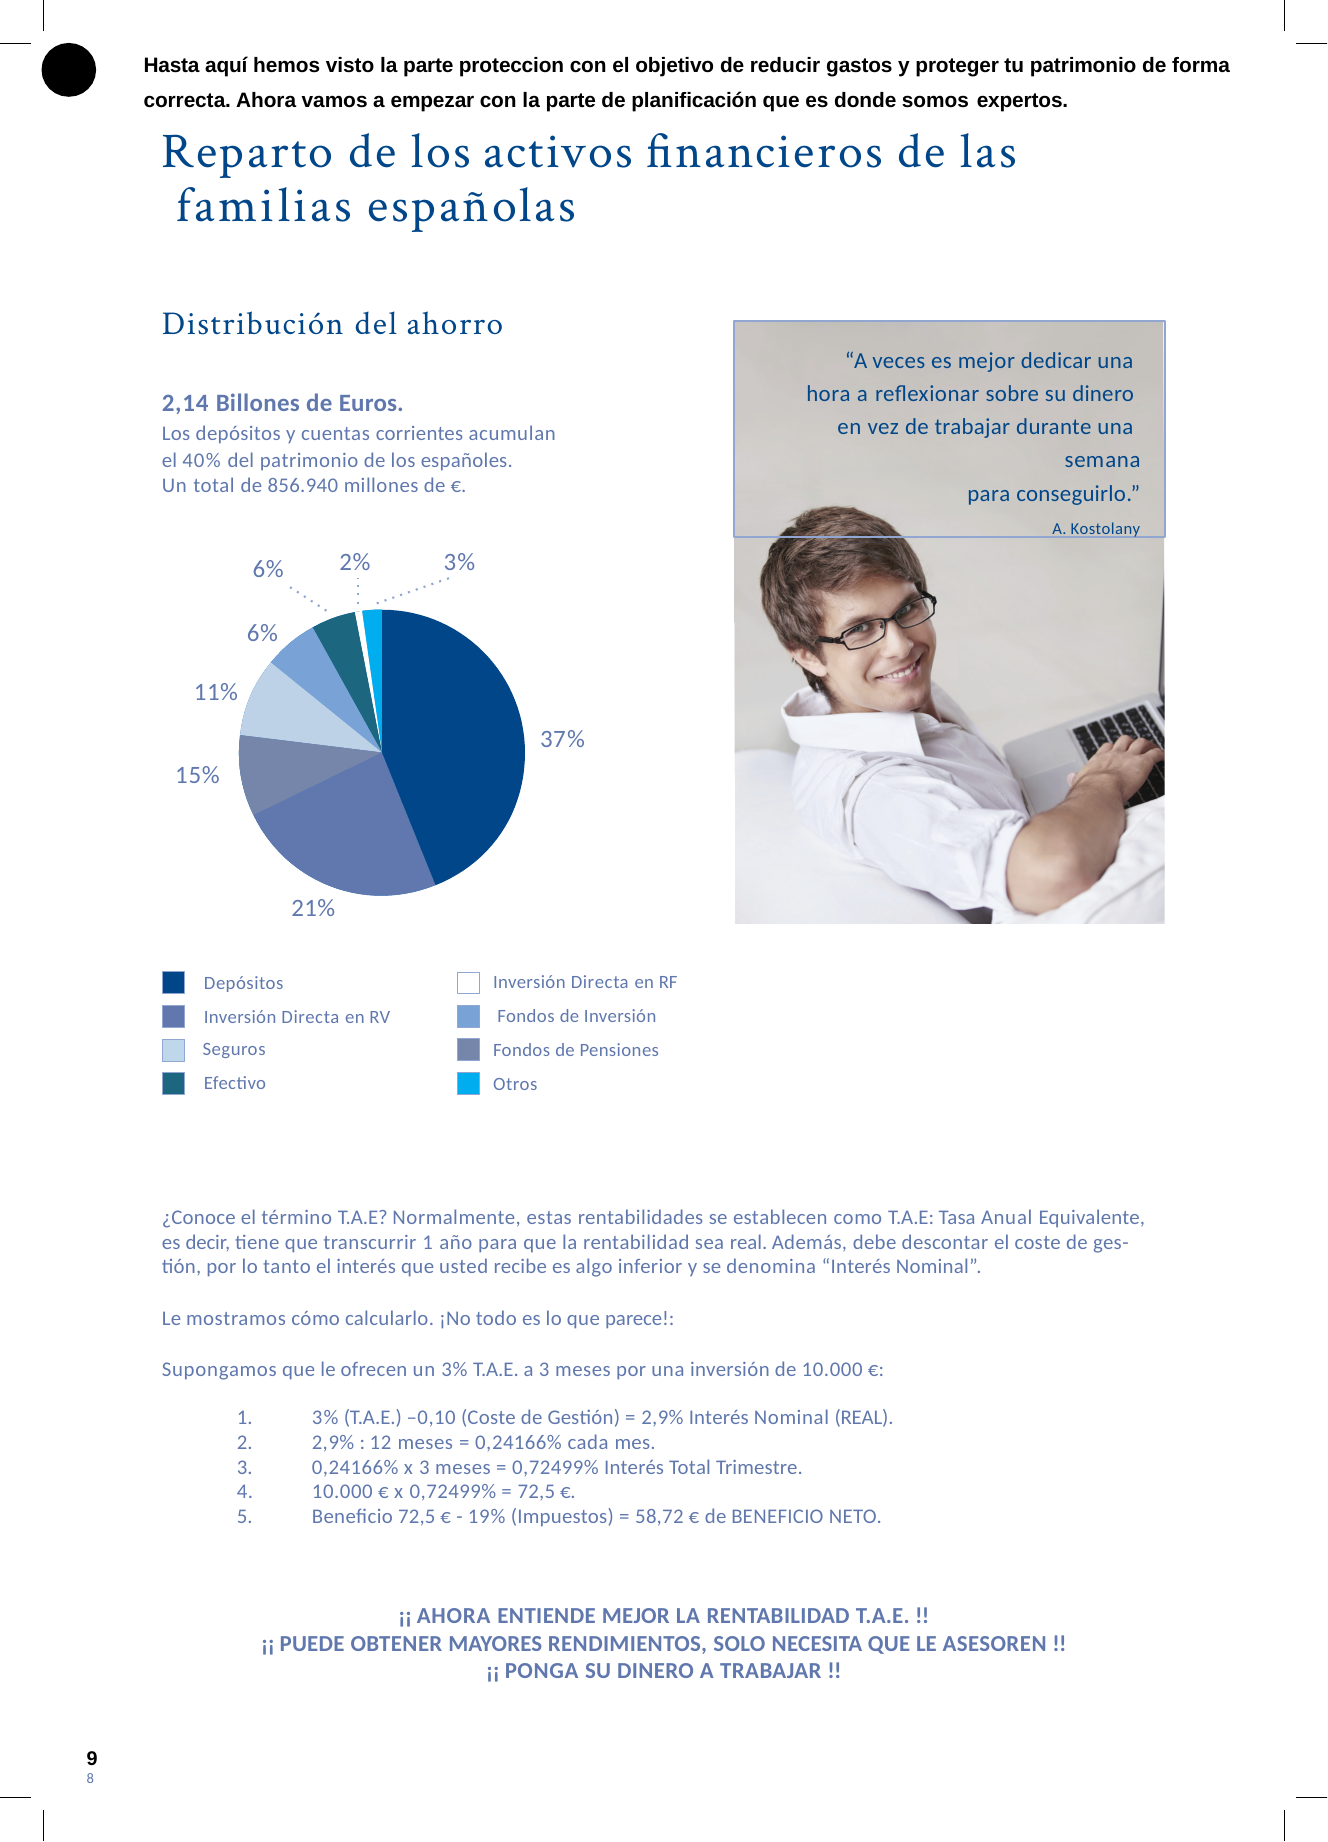

Hasta aquí hemos visto la parte proteccion con el objetivo de reducir gastos y proteger tu patrimonio de forma correcta. Ahora vamos a empezar con la parte de planificación que es donde somos expertos.
Reparto de los activos financieros de las  familias españolas

Distribución del ahorro

“A veces es mejor dedicar una  hora a reflexionar sobre su dinero  en vez de trabajar durante una  semana
para conseguirlo.”
A. Kostolany
2,14 Billones de Euros.
Los depósitos y cuentas corrientes acumulan  el 40% del patrimonio de los españoles.
Un total de 856.940 millones de €.
2%	3%
6%

6%

11%
37%

15%
21%
Depósitos
Inversión Directa en RV  Seguros
Efectivo
Inversión Directa en RF  Fondos de Inversión  Fondos de Pensiones  Otros

¿Conoce el término T.A.E? Normalmente, estas rentabilidades se establecen como T.A.E: Tasa Anual Equivalente,  es decir, tiene que transcurrir 1 año para que la rentabilidad sea real. Además, debe descontar el coste de ges-  tión, por lo tanto el interés que usted recibe es algo inferior y se denomina “Interés Nominal”.

Le mostramos cómo calcularlo. ¡No todo es lo que parece!:

Supongamos que le ofrecen un 3% T.A.E. a 3 meses por una inversión de 10.000 €:
1.
2.
3.
4.
5.
3% (T.A.E.) –0,10 (Coste de Gestión) = 2,9% Interés Nominal (REAL).  2,9% : 12 meses = 0,24166% cada mes.
0,24166% x 3 meses = 0,72499% Interés Total Trimestre.
10.000 € x 0,72499% = 72,5 €.
Beneficio 72,5 € - 19% (Impuestos) = 58,72 € de BENEFICIO NETO.
¡¡ AHORA ENTIENDE MEJOR LA RENTABILIDAD T.A.E. !!
¡¡ PUEDE OBTENER MAYORES RENDIMIENTOS, SOLO NECESITA QUE LE ASESOREN !!
¡¡ PONGA SU DINERO A TRABAJAR !!
98